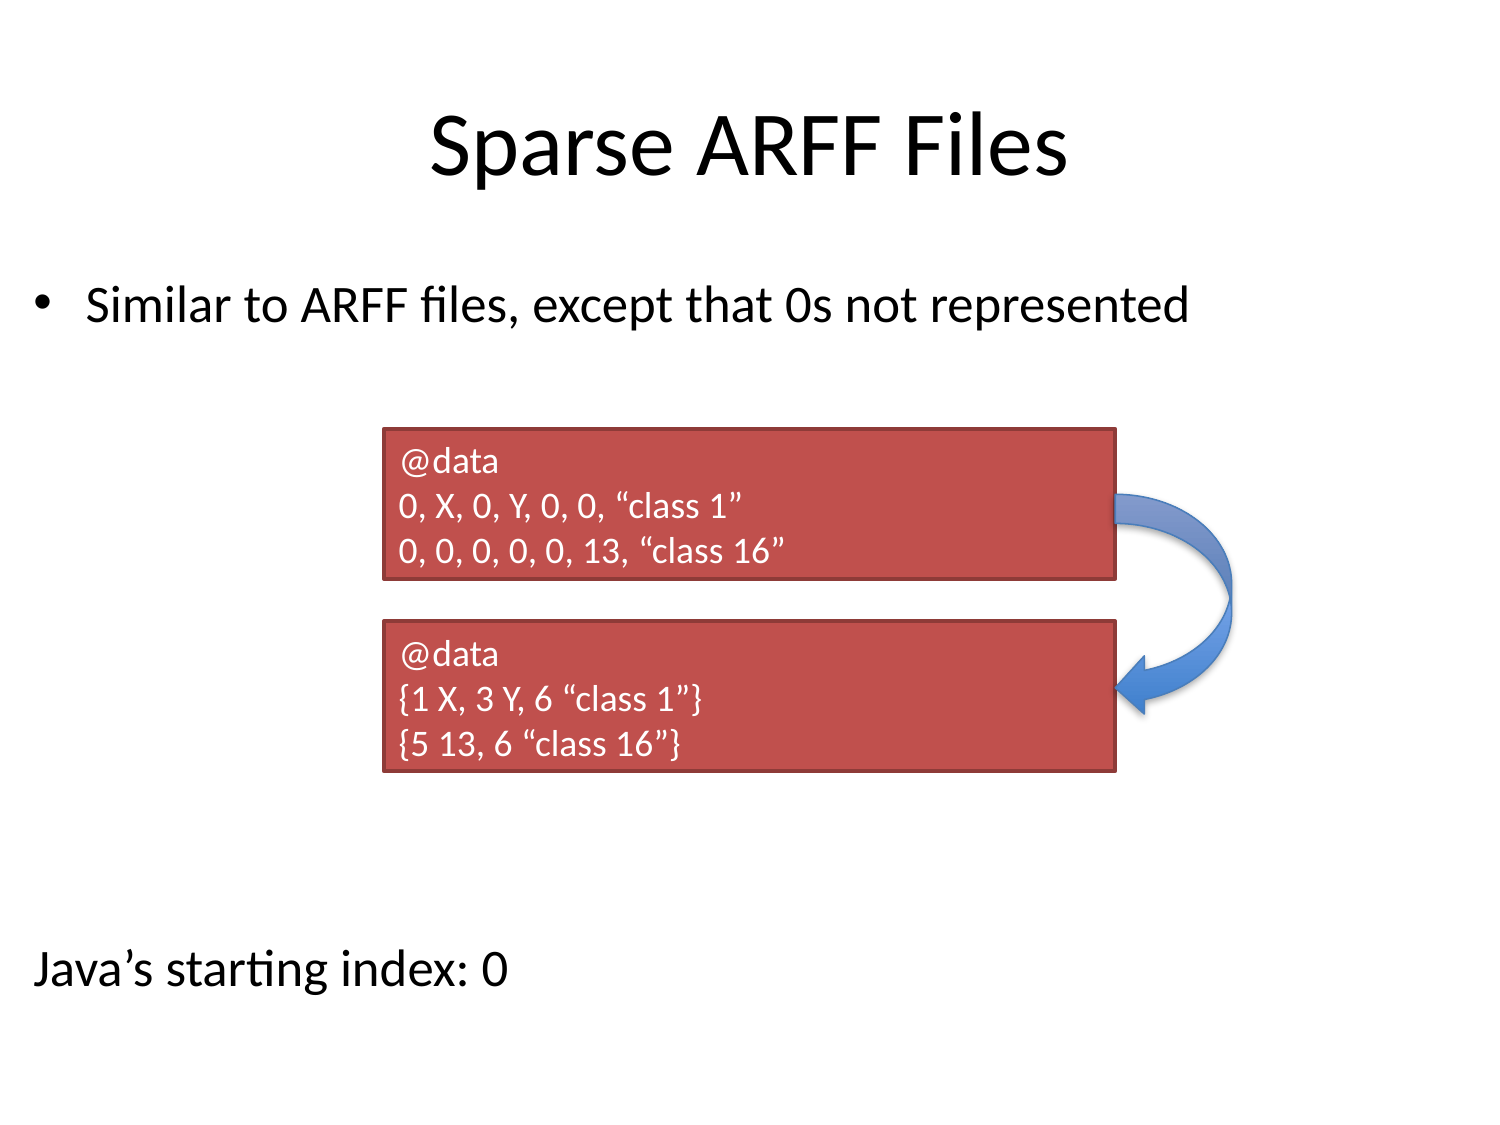

# Sparse ARFF Files
Similar to ARFF files, except that 0s not represented

Java’s starting index: 0

@data
0, X, 0, Y, 0, 0, “class 1”
0, 0, 0, 0, 0, 13, “class 16”

@data
{1 X, 3 Y, 6 “class 1”}
{5 13, 6 “class 16”}